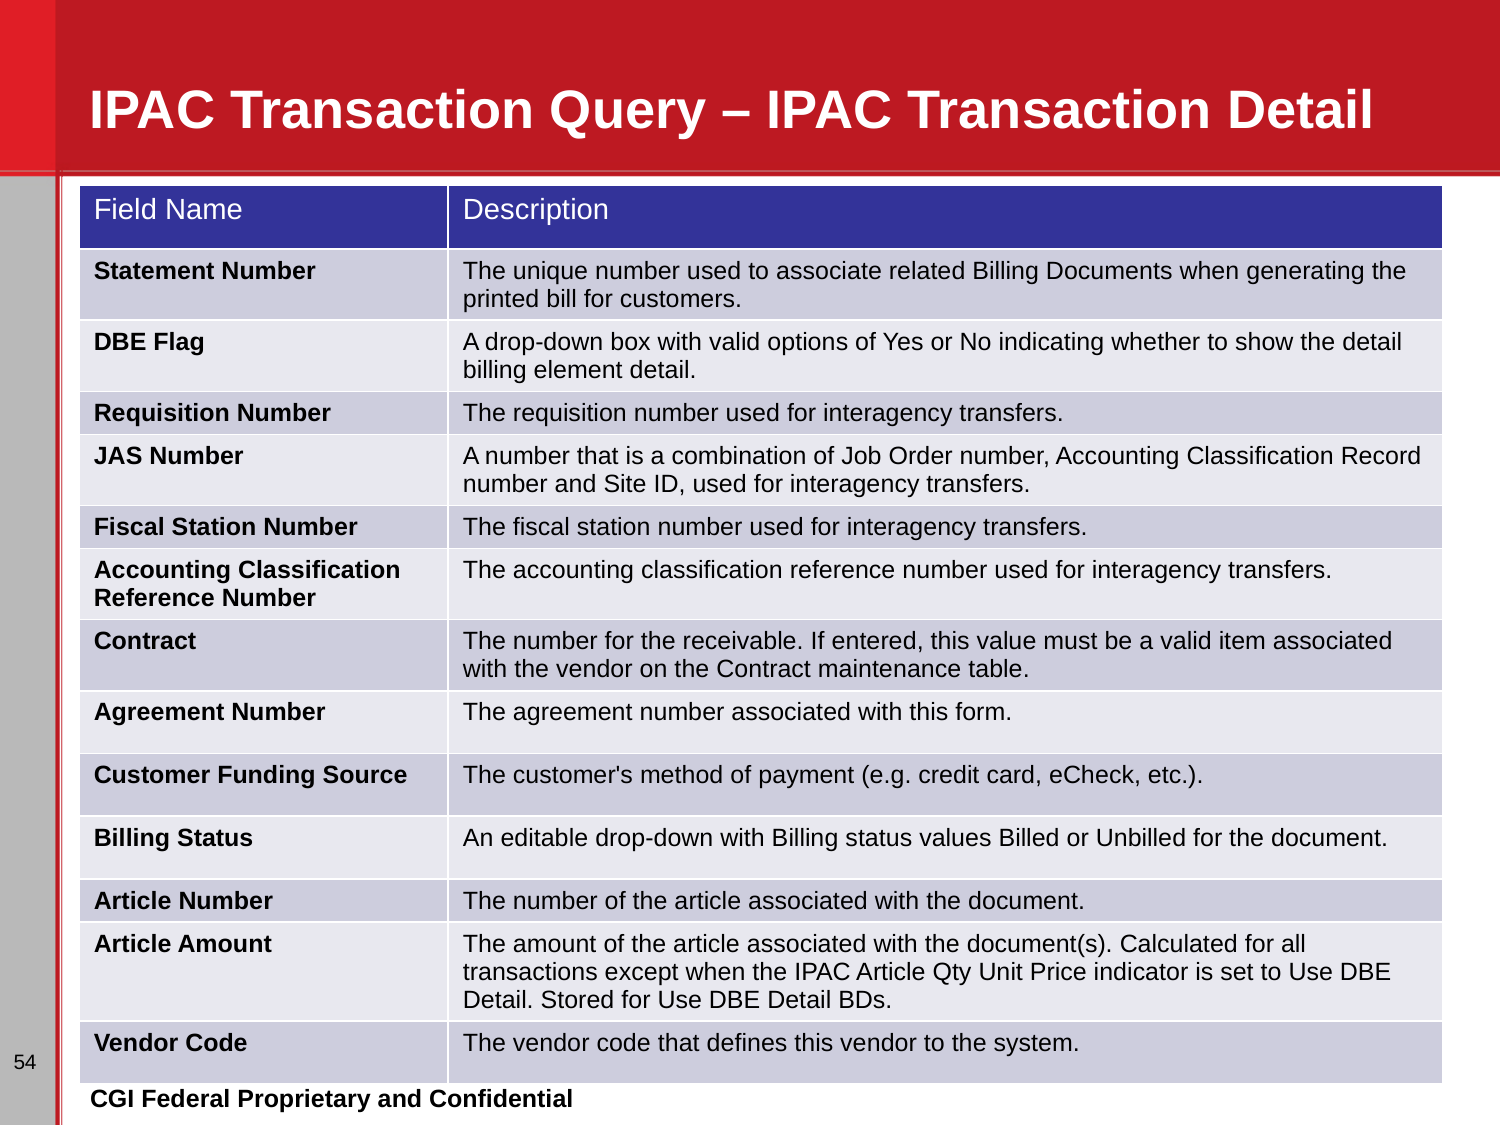

# IPAC Transaction Query – IPAC Transaction Detail
| Field Name | Description |
| --- | --- |
| Statement Number | The unique number used to associate related Billing Documents when generating the printed bill for customers. |
| DBE Flag | A drop-down box with valid options of Yes or No indicating whether to show the detail billing element detail. |
| Requisition Number | The requisition number used for interagency transfers. |
| JAS Number | A number that is a combination of Job Order number, Accounting Classification Record number and Site ID, used for interagency transfers. |
| Fiscal Station Number | The fiscal station number used for interagency transfers. |
| Accounting Classification Reference Number | The accounting classification reference number used for interagency transfers. |
| Contract | The number for the receivable. If entered, this value must be a valid item associated with the vendor on the Contract maintenance table. |
| Agreement Number | The agreement number associated with this form. |
| Customer Funding Source | The customer's method of payment (e.g. credit card, eCheck, etc.). |
| Billing Status | An editable drop-down with Billing status values Billed or Unbilled for the document. |
| Article Number | The number of the article associated with the document. |
| Article Amount | The amount of the article associated with the document(s). Calculated for all transactions except when the IPAC Article Qty Unit Price indicator is set to Use DBE Detail. Stored for Use DBE Detail BDs. |
| Vendor Code | The vendor code that defines this vendor to the system. |

54
CGI Federal Proprietary and Confidential